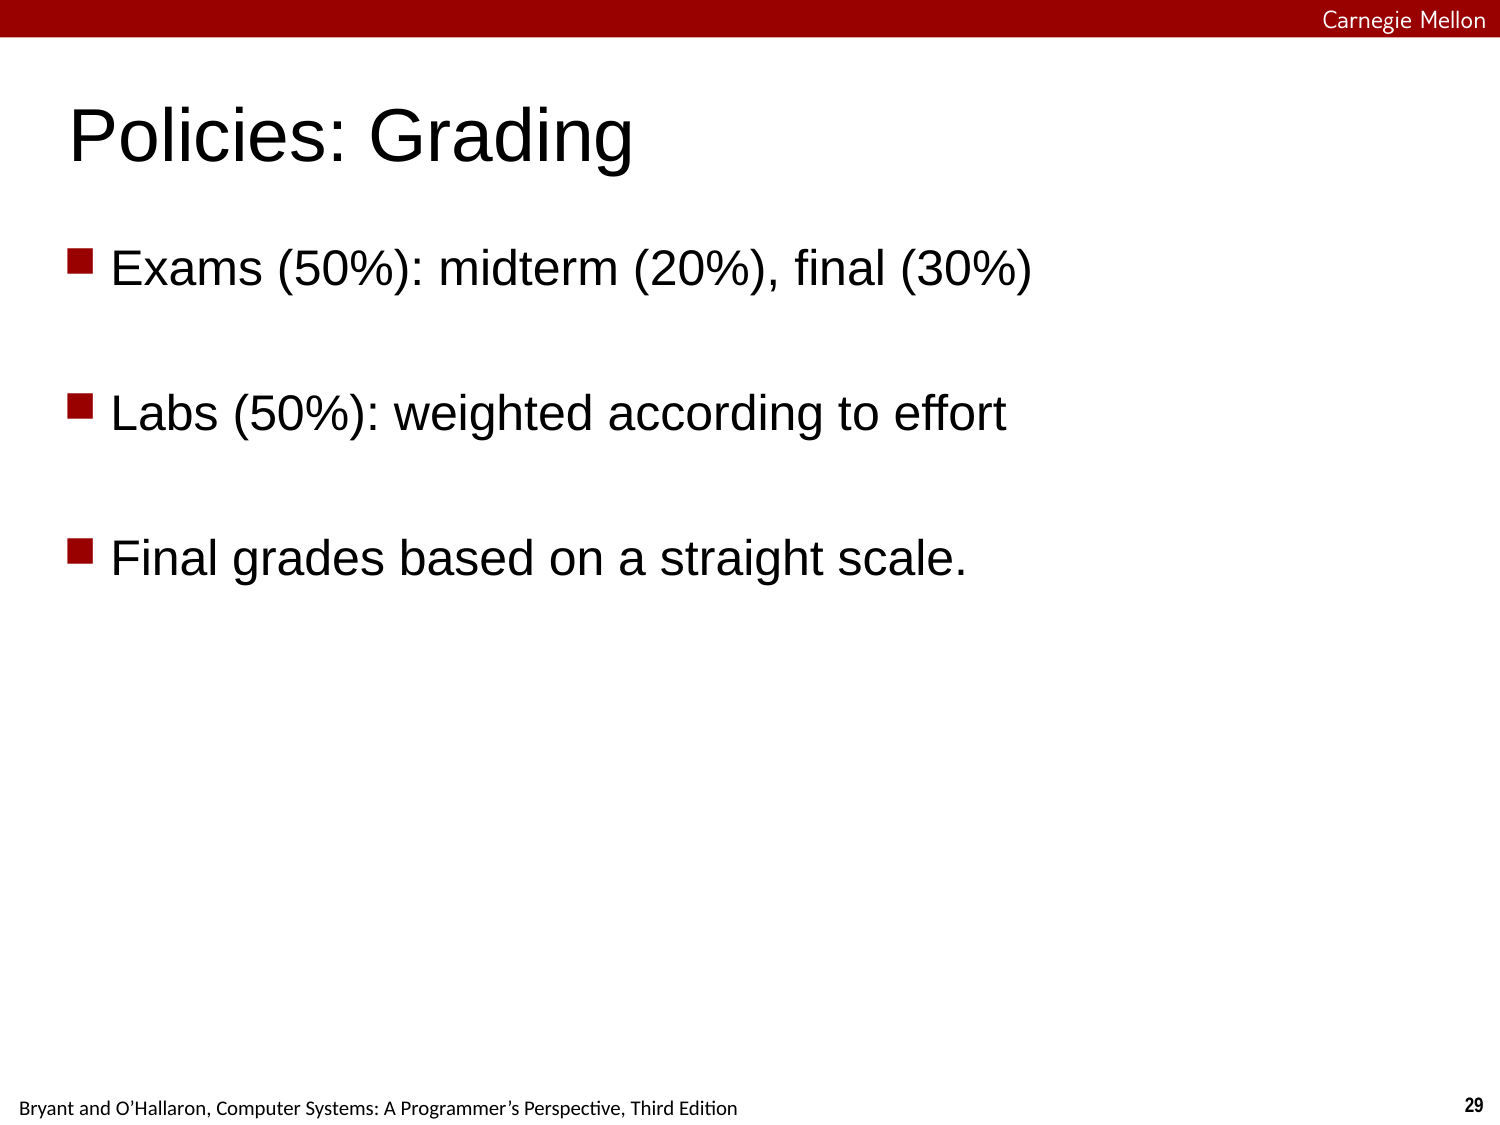

Carnegie Mellon
# Policies: Grading
Exams (50%): midterm (20%), final (30%)

Labs (50%): weighted according to effort

Final grades based on a straight scale.